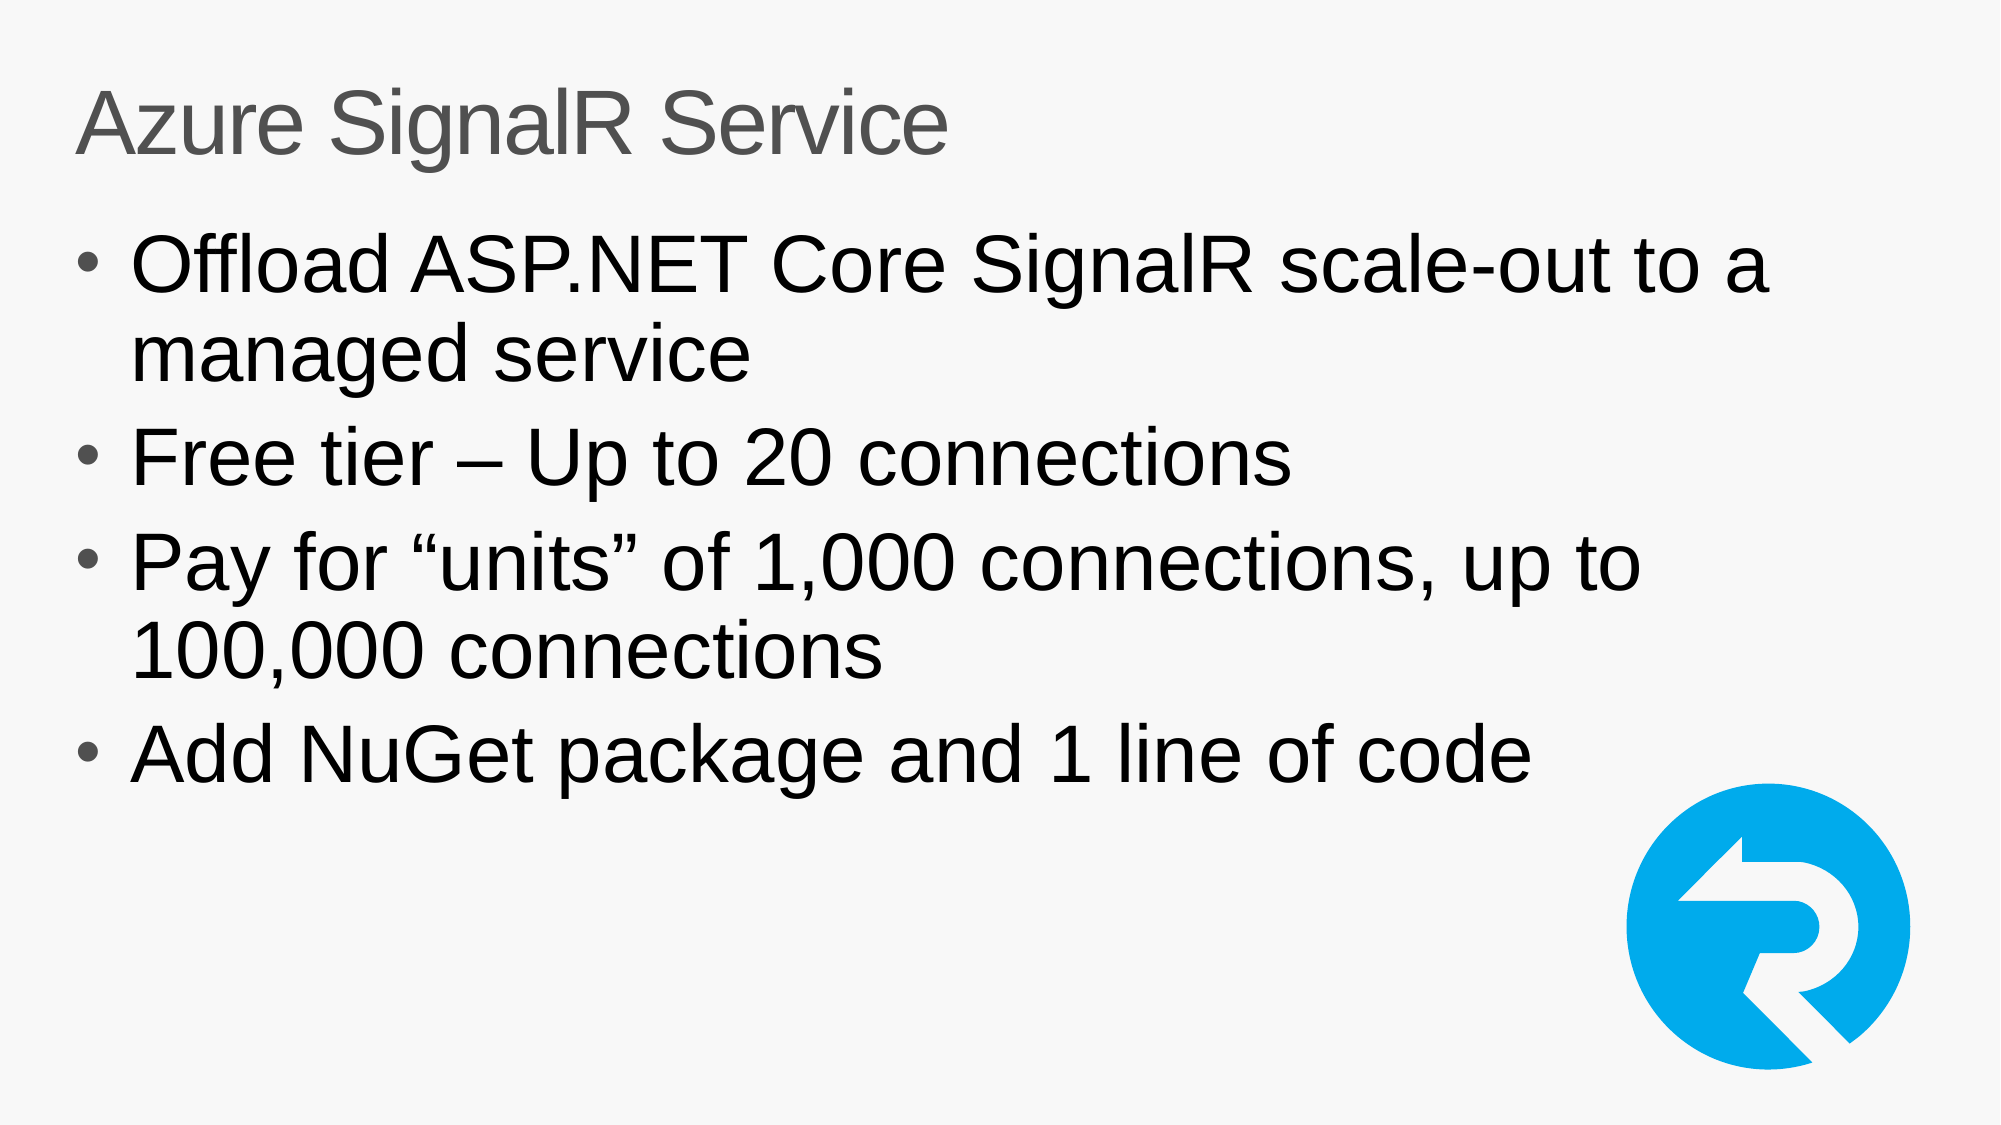

# Azure SignalR Service
Offload ASP.NET Core SignalR scale-out to a managed service
Free tier – Up to 20 connections
Pay for “units” of 1,000 connections, up to 100,000 connections
Add NuGet package and 1 line of code